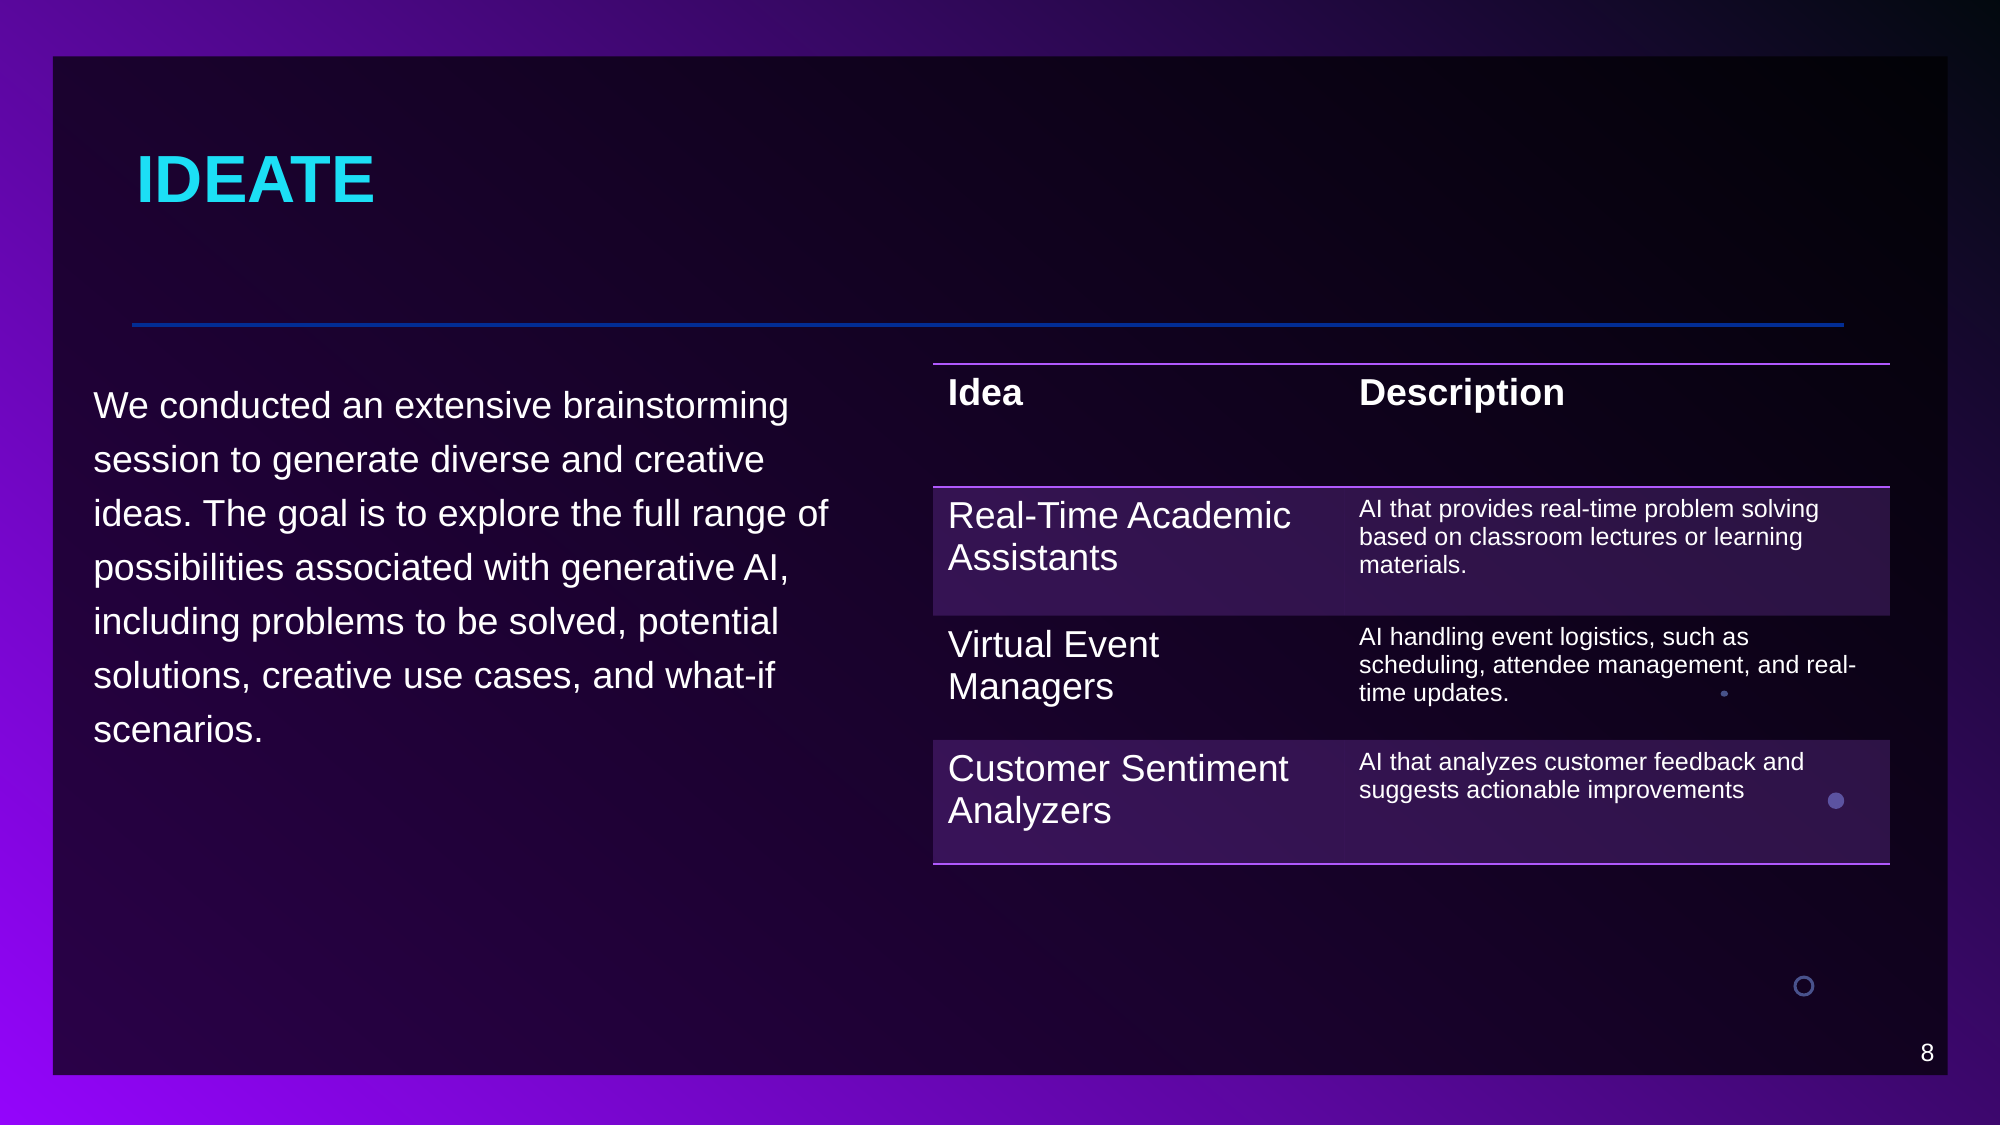

# Ideate
We conducted an extensive brainstorming session to generate diverse and creative ideas. The goal is to explore the full range of possibilities associated with generative AI, including problems to be solved, potential solutions, creative use cases, and what-if scenarios.

| Idea | Description |
| --- | --- |
| Real-Time Academic Assistants | AI that provides real-time problem solving based on classroom lectures or learning materials. |
| Virtual Event Managers | AI handling event logistics, such as scheduling, attendee management, and real-time updates. |
| Customer Sentiment Analyzers | AI that analyzes customer feedback and suggests actionable improvements |
8